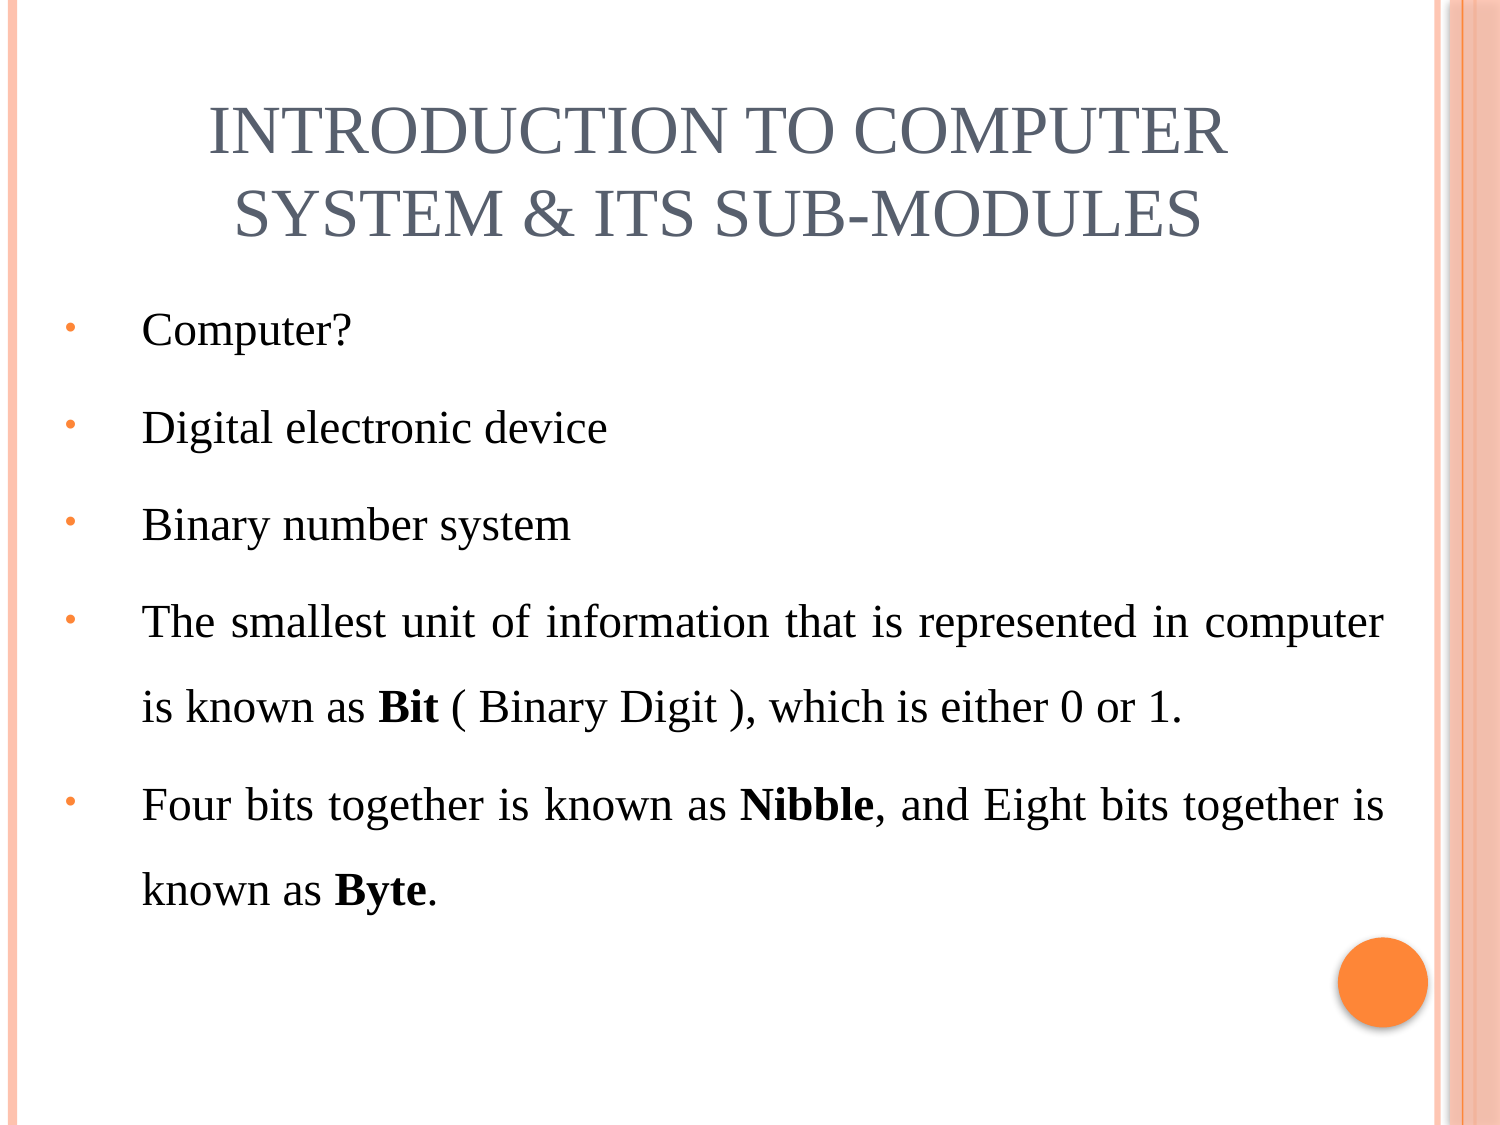

# Introduction to Computer System & its sub-modules
Computer?
Digital electronic device
Binary number system
The smallest unit of information that is represented in computer is known as Bit ( Binary Digit ), which is either 0 or 1.
Four bits together is known as Nibble, and Eight bits together is known as Byte.